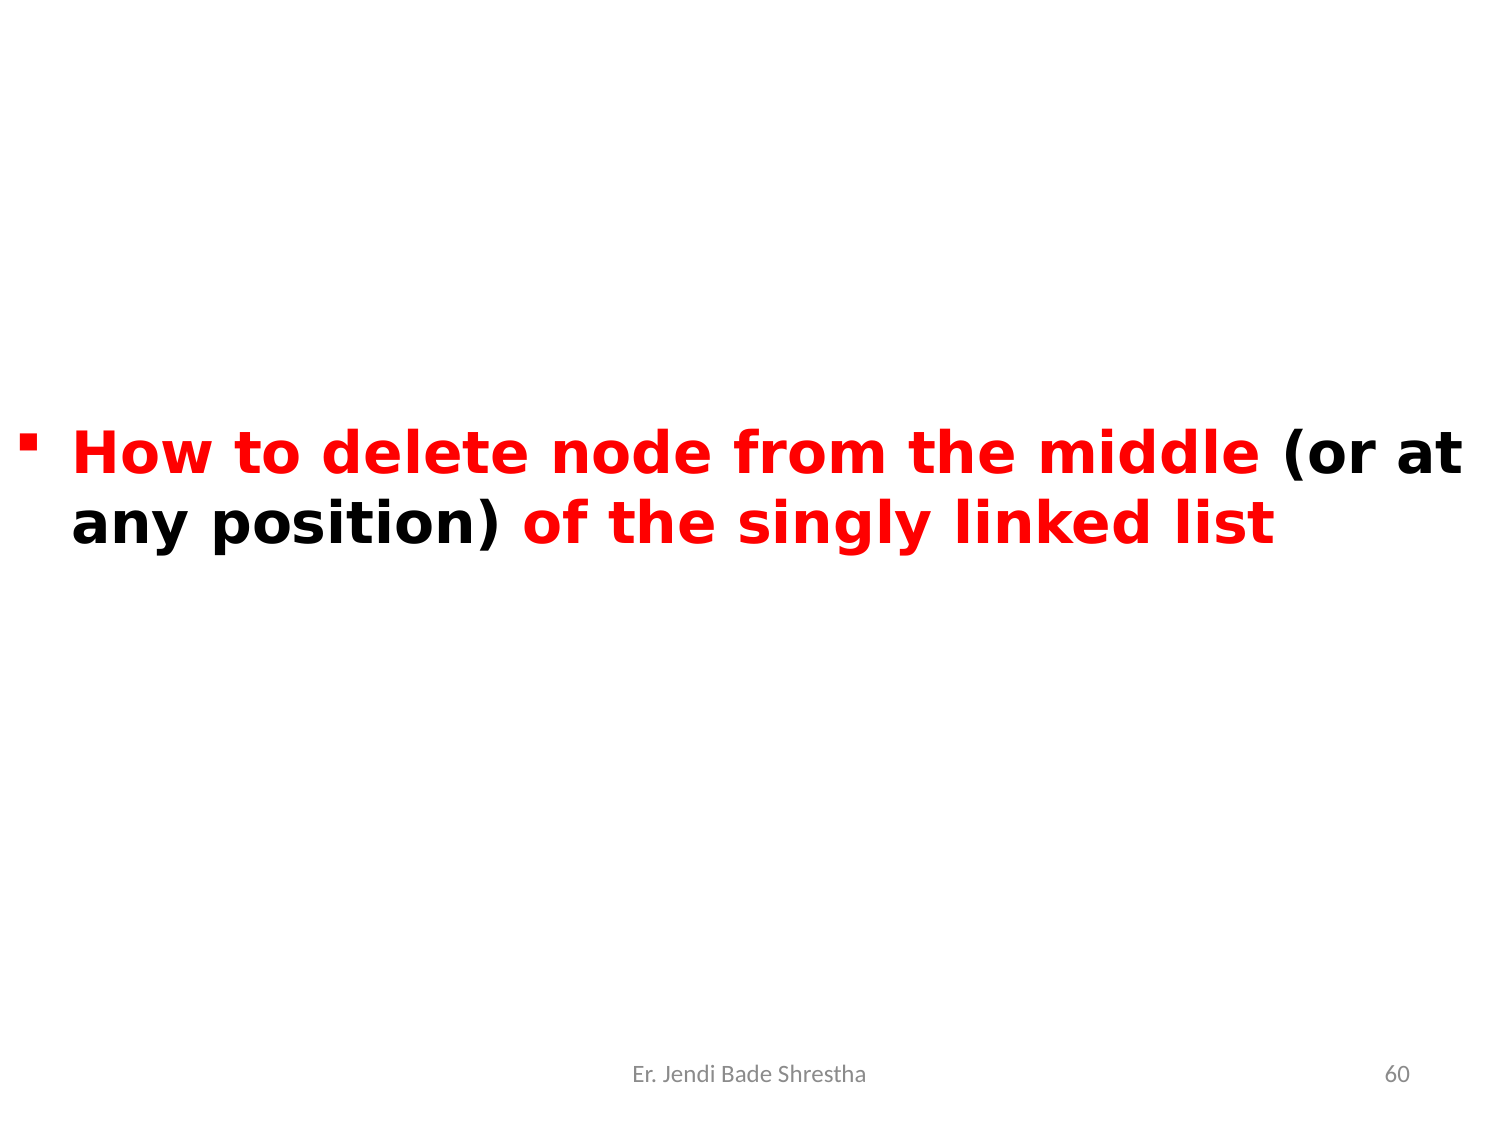

How to delete node from the middle (or at any position) of the singly linked list
Er. Jendi Bade Shrestha
60